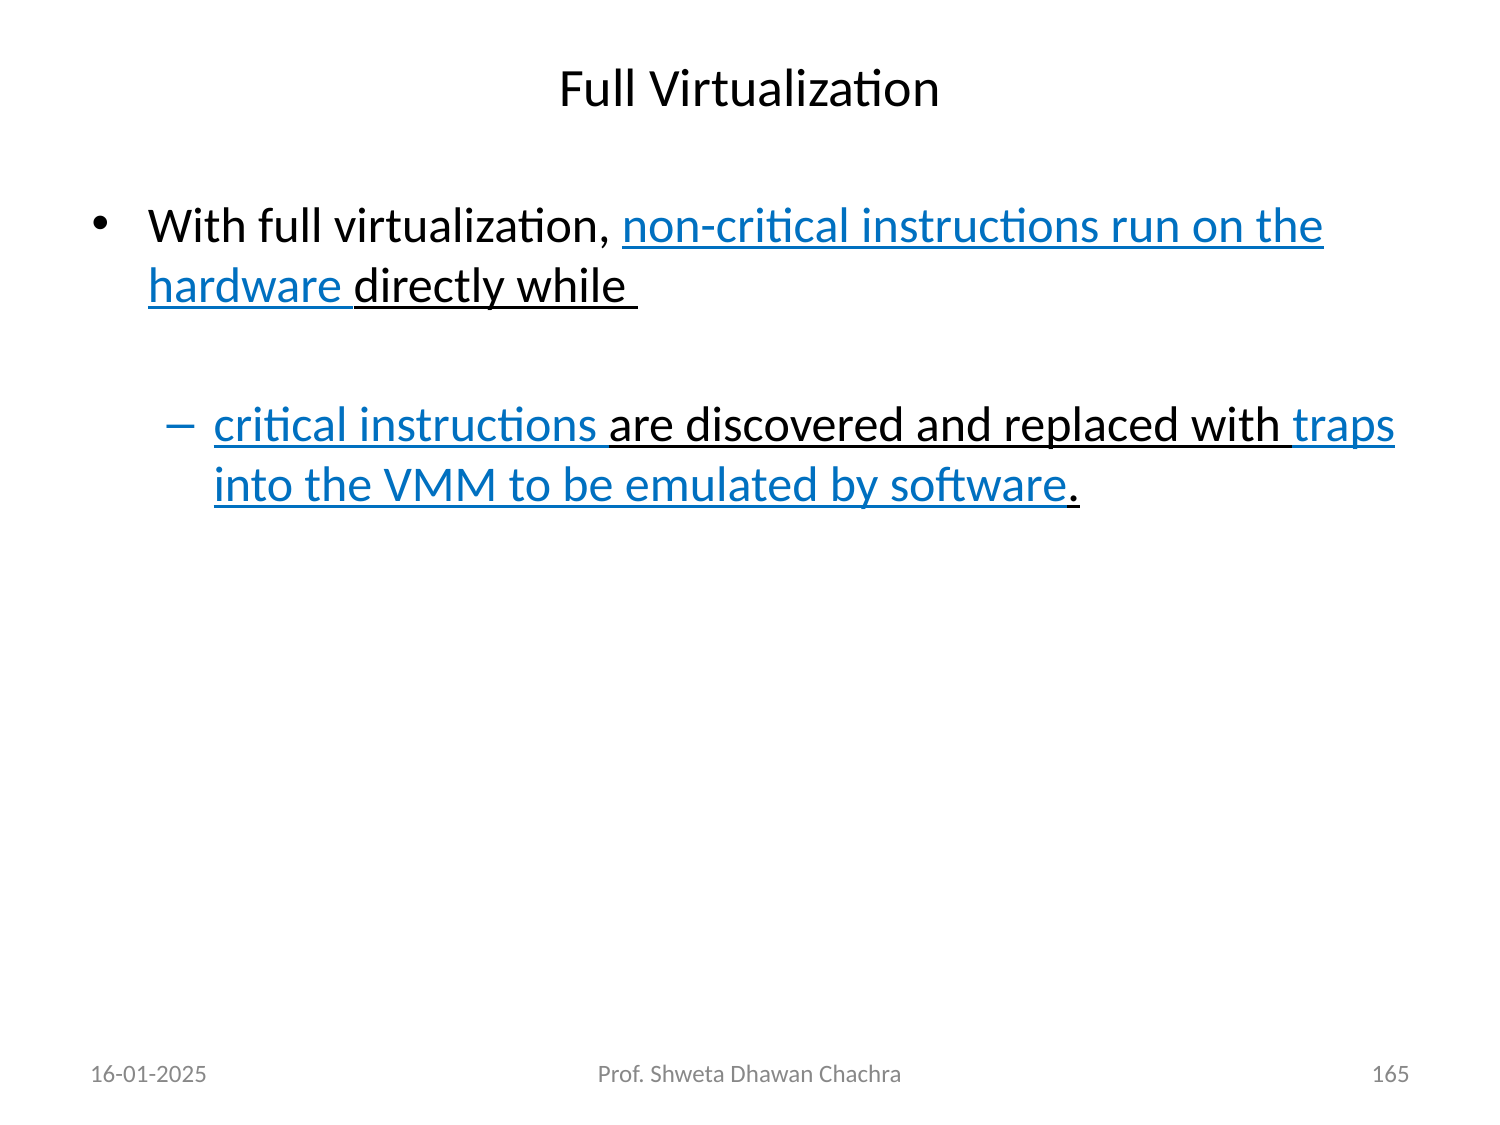

# Full Virtualization
With full virtualization, non-critical instructions run on the hardware directly while

critical instructions are discovered and replaced with traps into the VMM to be emulated by software.

16-01-2025
Prof. Shweta Dhawan Chachra
165